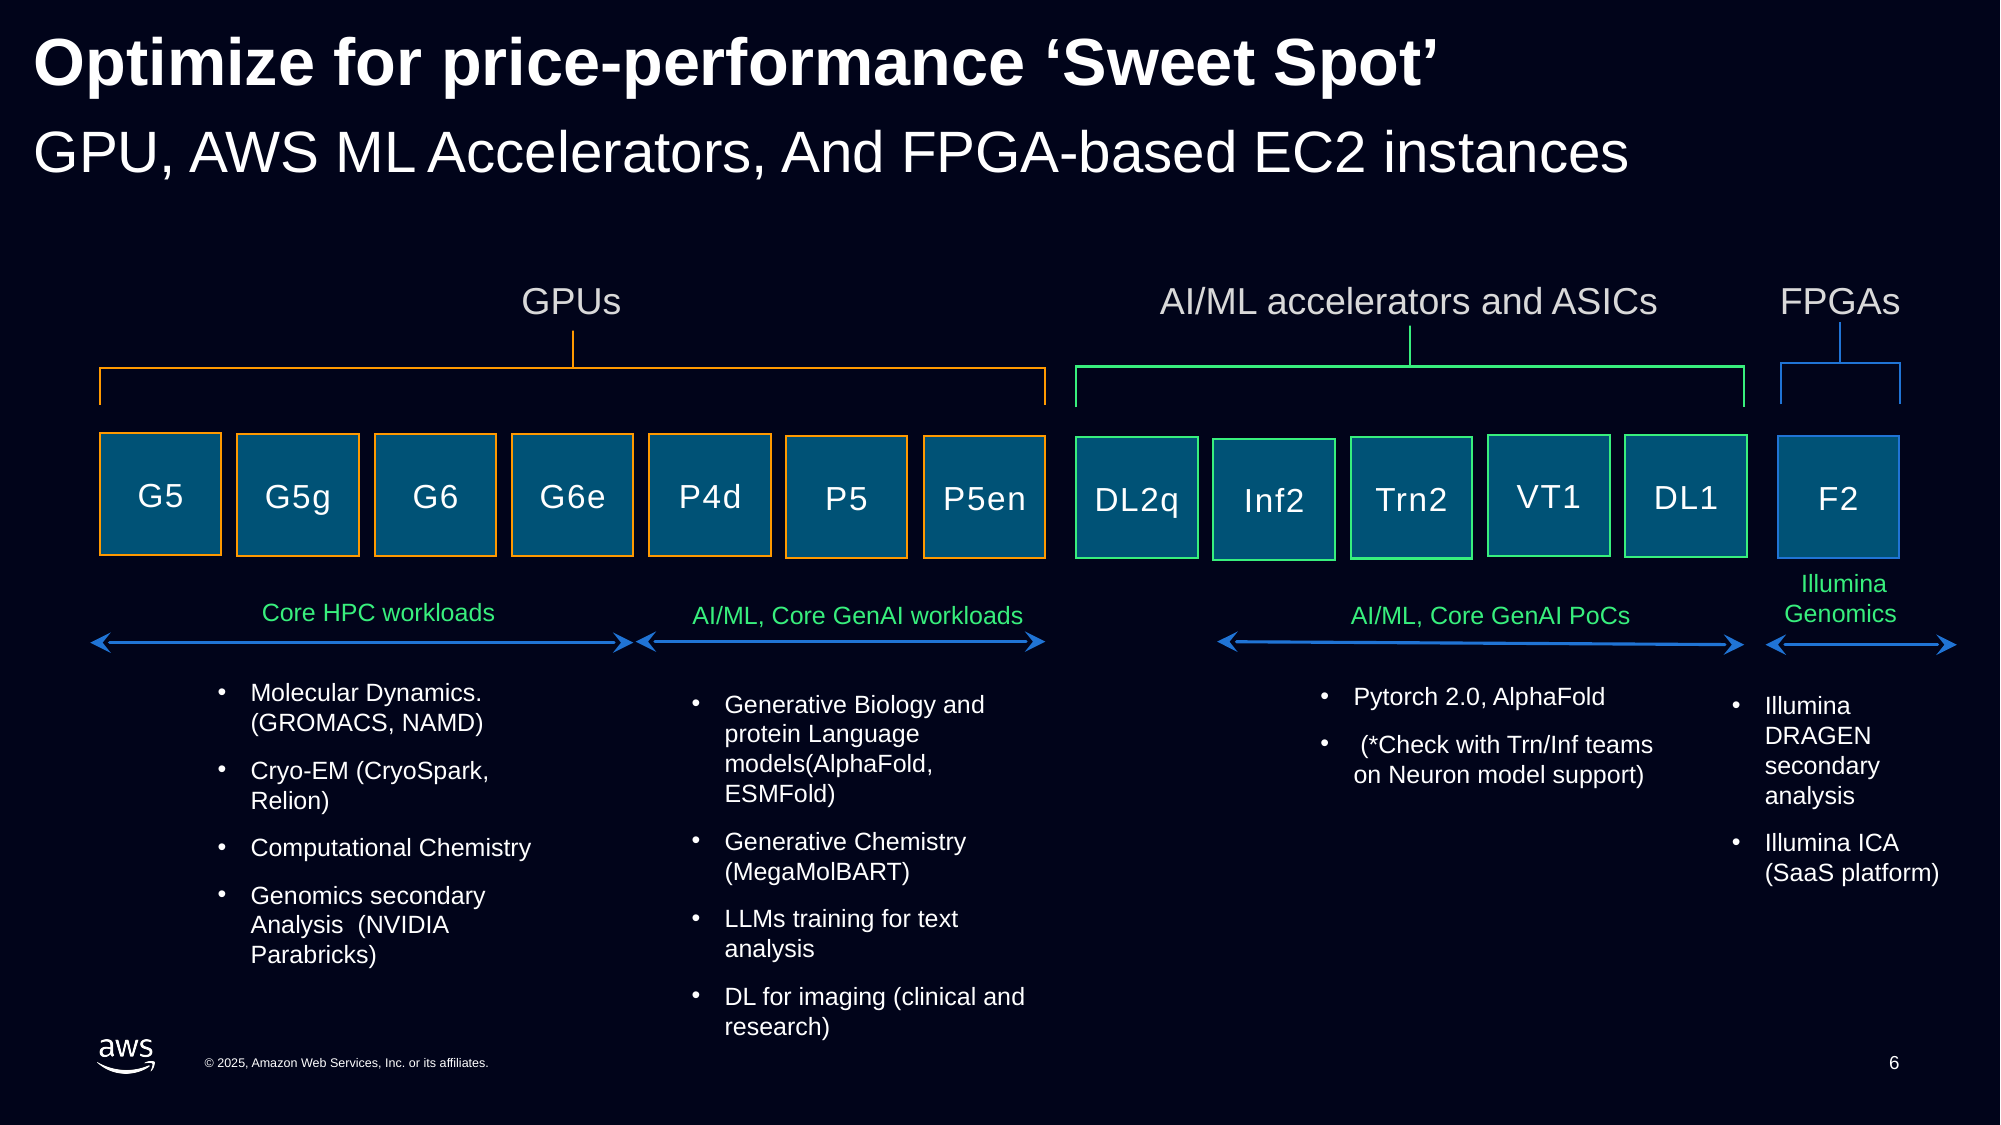

Optimize for price-performance ‘Sweet Spot’

GPU, AWS ML Accelerators, And FPGA-based EC2 instances
GPUs
AI/ML accelerators and ASICs
FPGAs

G5
P4d
G5g
G6
G6e
VT1
DL1
P5
F2
P5en
DL2q
Trn2
Inf2
Illumina Genomics
Core HPC workloads
AI/ML, Core GenAI workloads
AI/ML, Core GenAI PoCs
Molecular Dynamics. (GROMACS, NAMD)
Cryo-EM (CryoSpark, Relion)
Computational Chemistry
Genomics secondary Analysis  (NVIDIA Parabricks)
Pytorch 2.0, AlphaFold
 (*Check with Trn/Inf teams on Neuron model support)
Generative Biology and protein Language models(AlphaFold, ESMFold)
Generative Chemistry (MegaMolBART)
LLMs training for text analysis
DL for imaging (clinical and research)
Illumina DRAGEN secondary  analysis
Illumina ICA (SaaS platform)
6